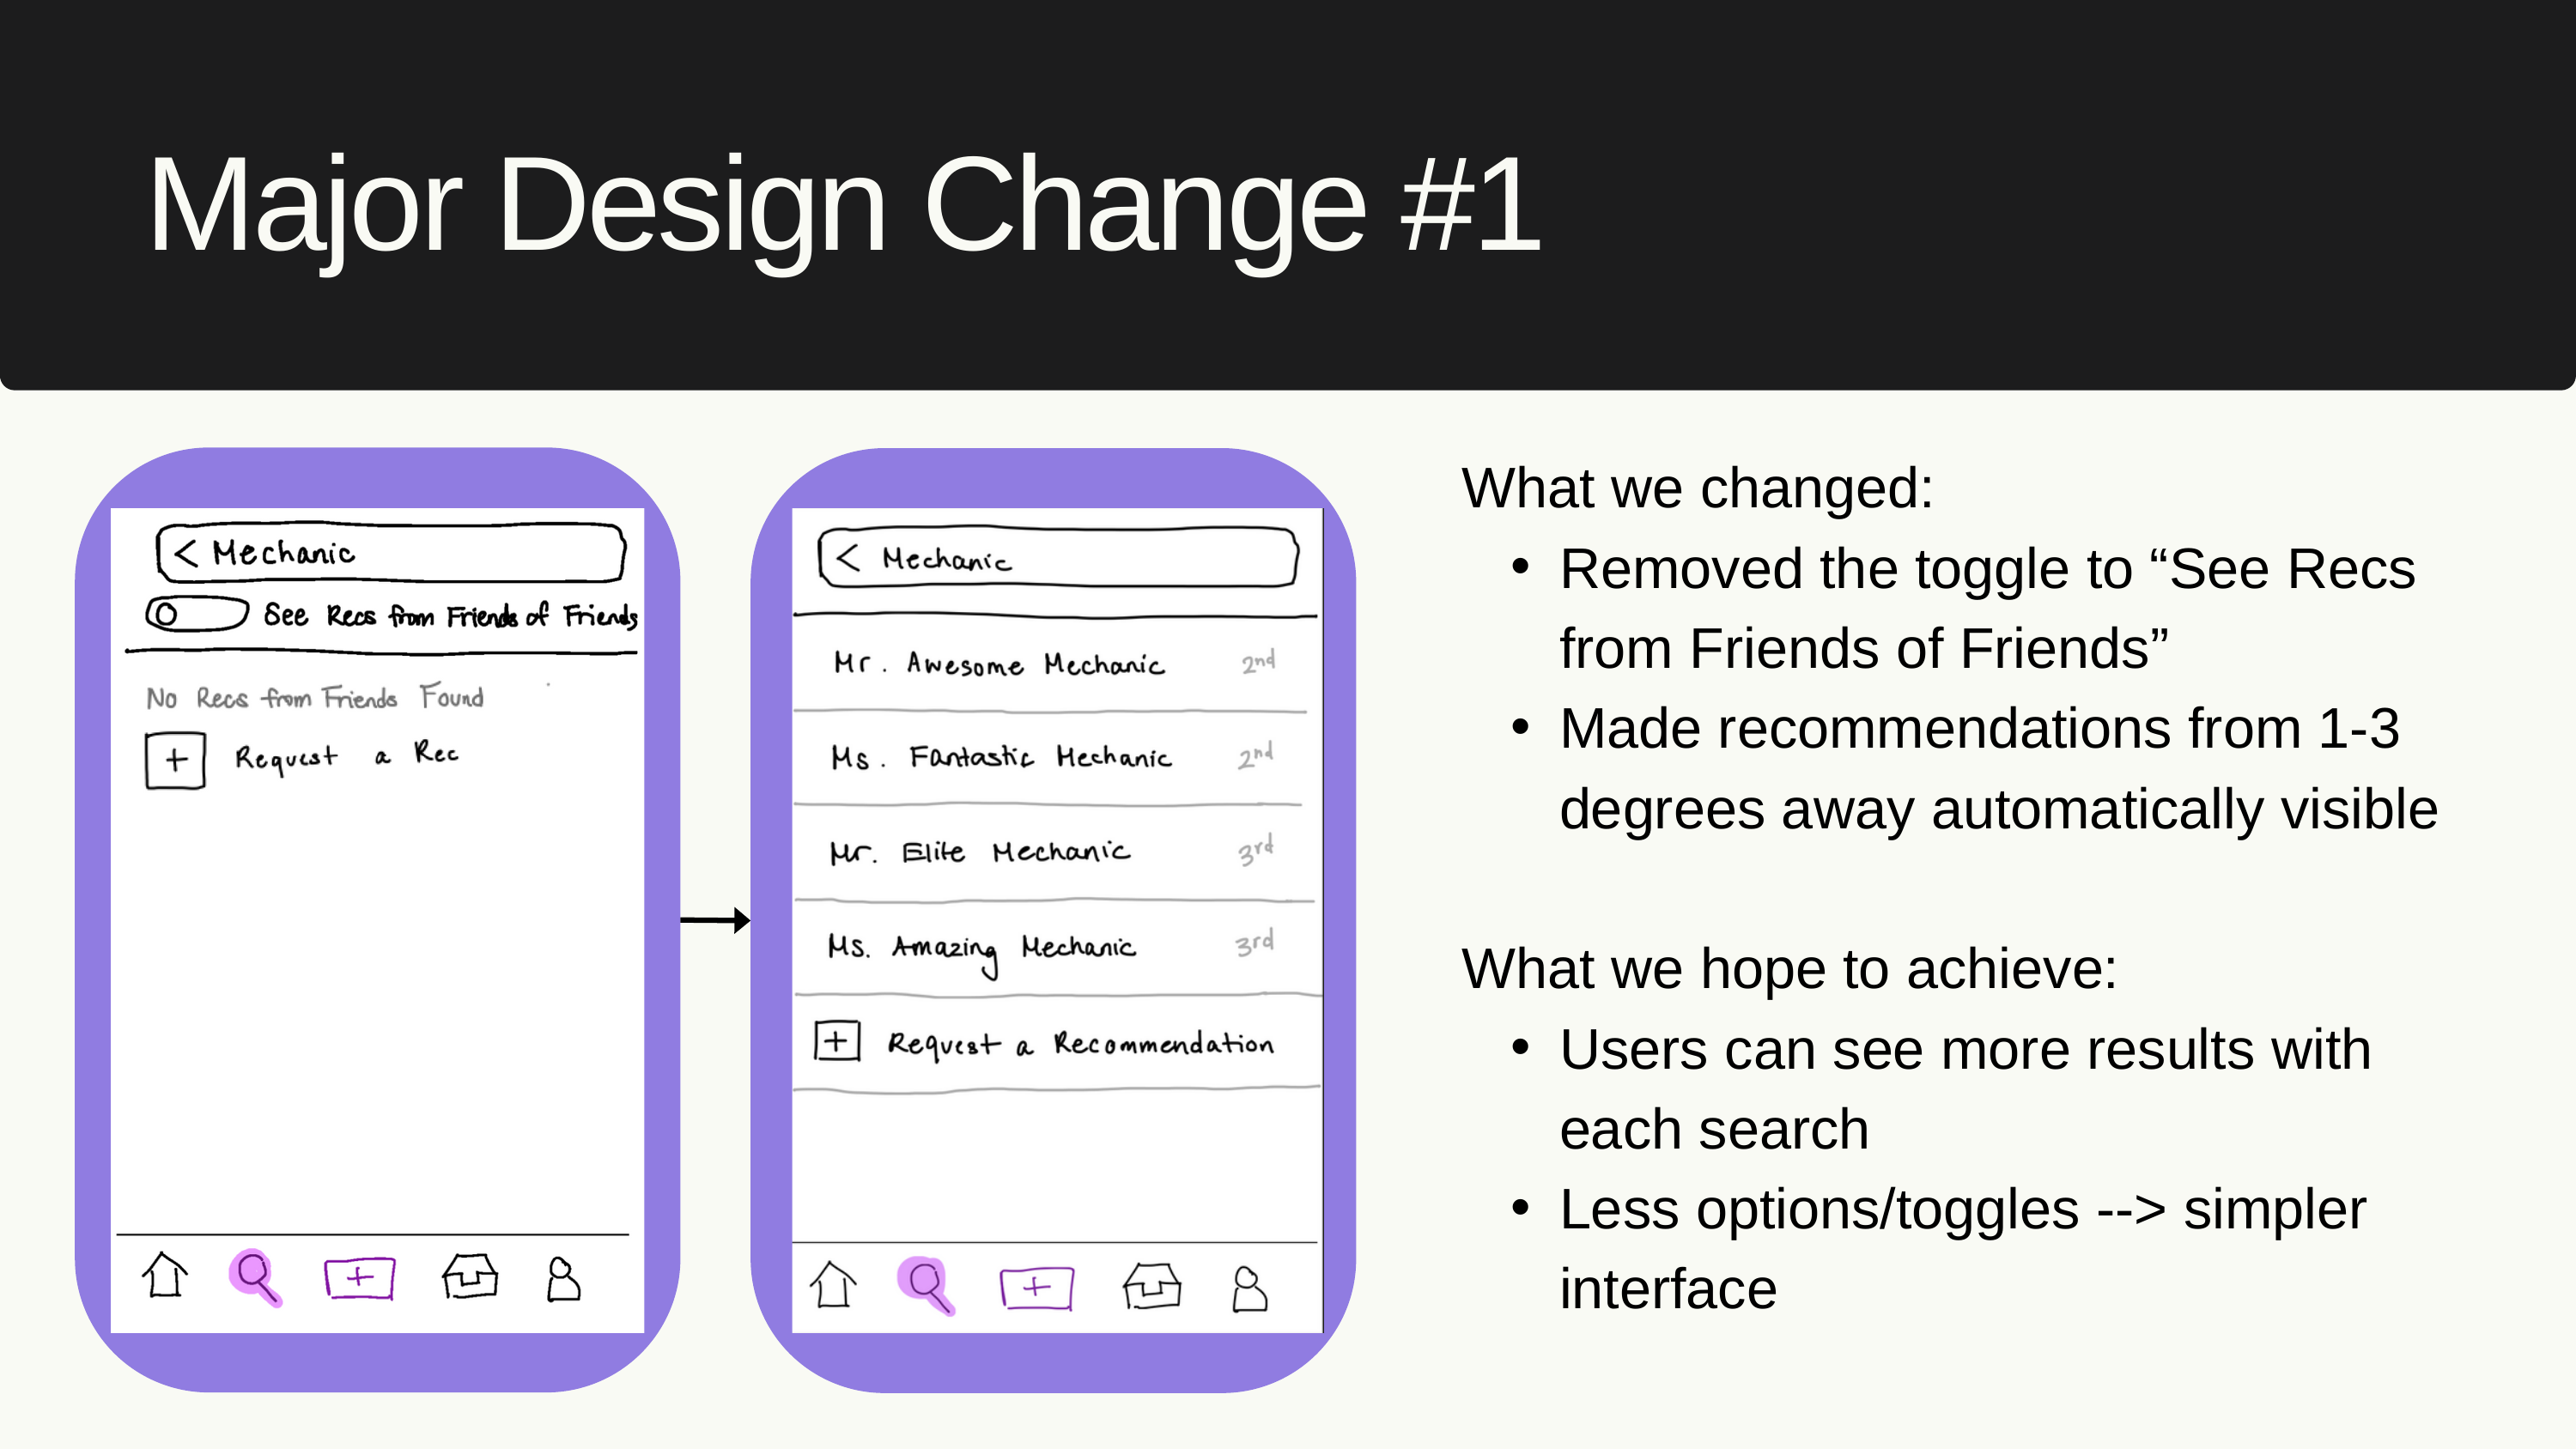

Major Design Change #1
What we changed:
Removed the toggle to “See Recs from Friends of Friends”
Made recommendations from 1-3 degrees away automatically visible

What we hope to achieve:
Users can see more results with each search
Less options/toggles --> simpler interface